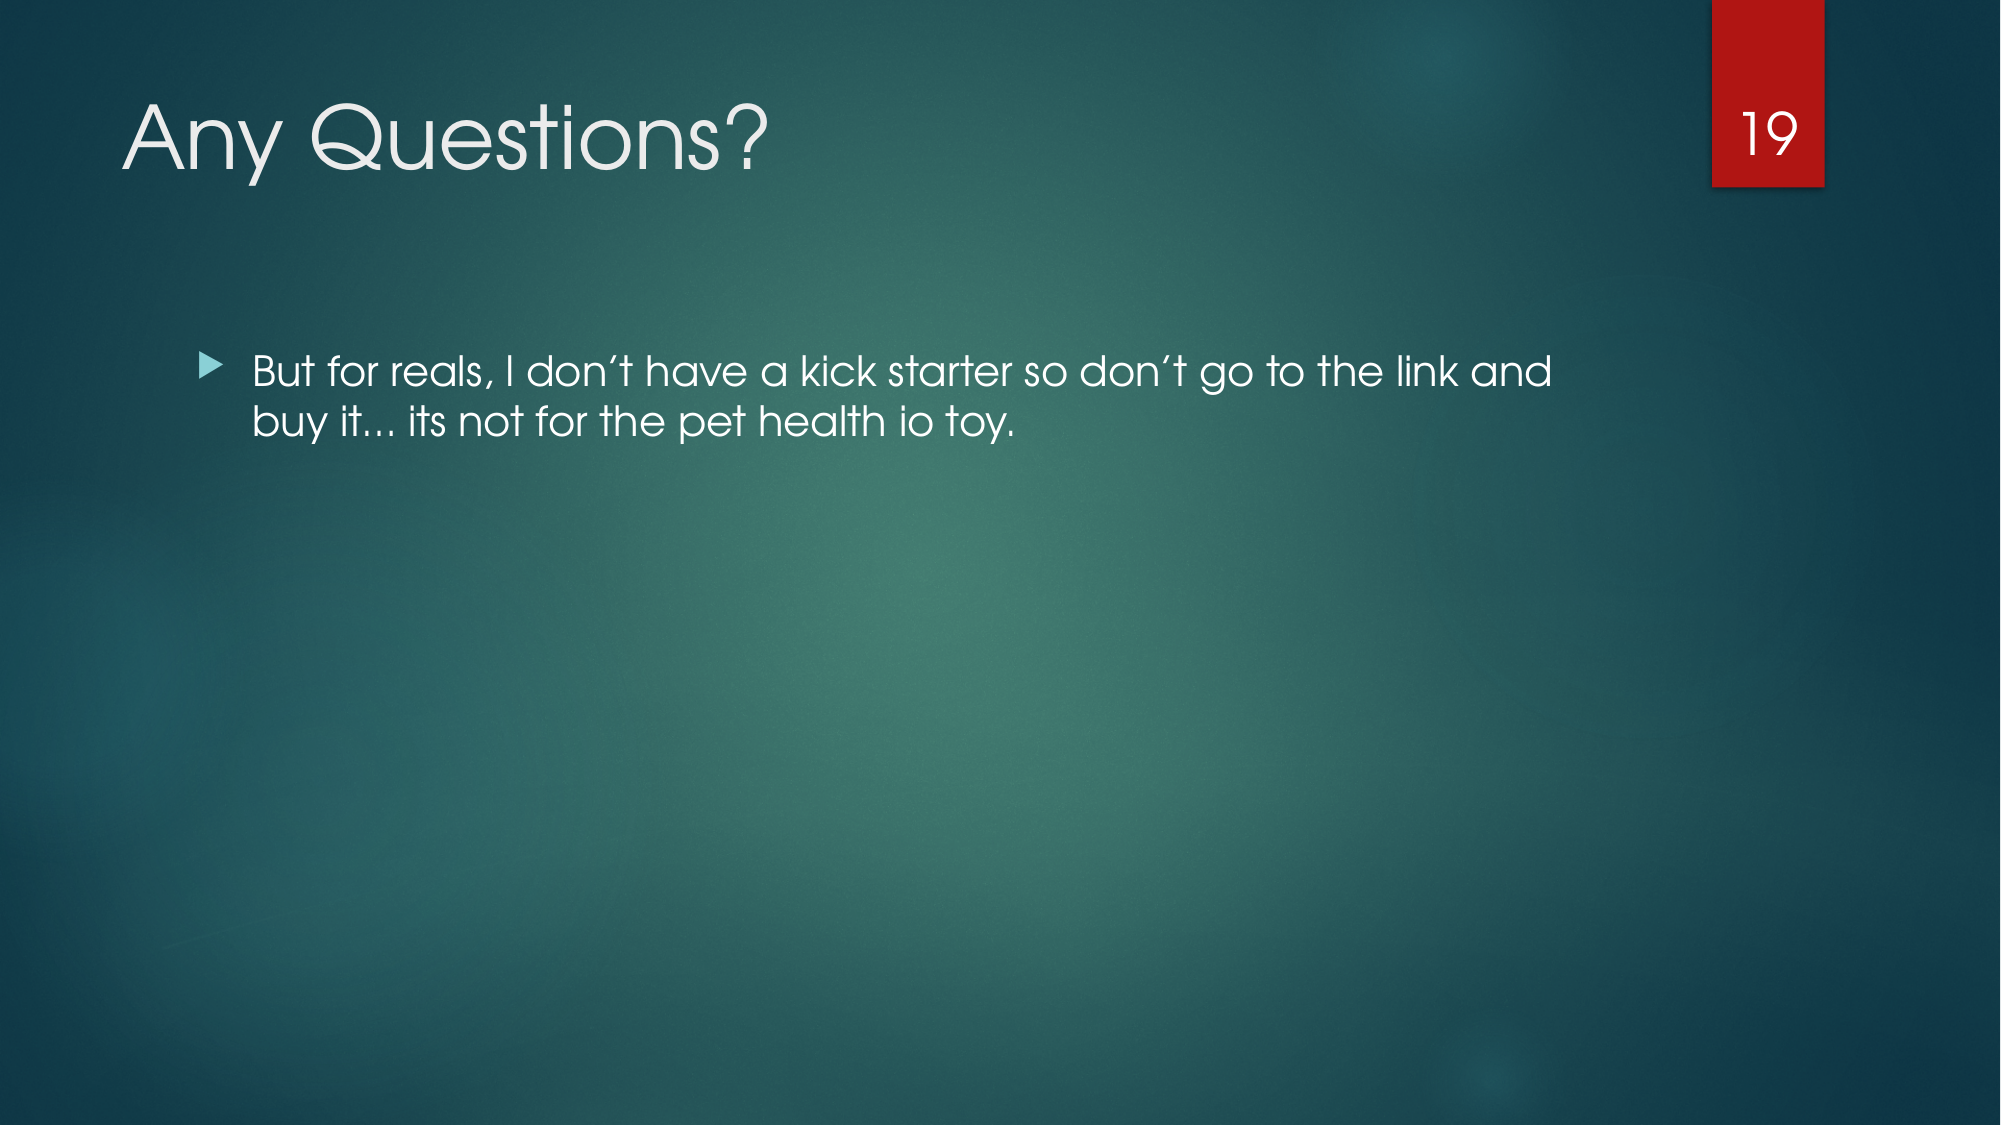

19
# Any Questions?
But for reals, I don’t have a kick starter so don’t go to the link and buy it… its not for the pet health io toy.